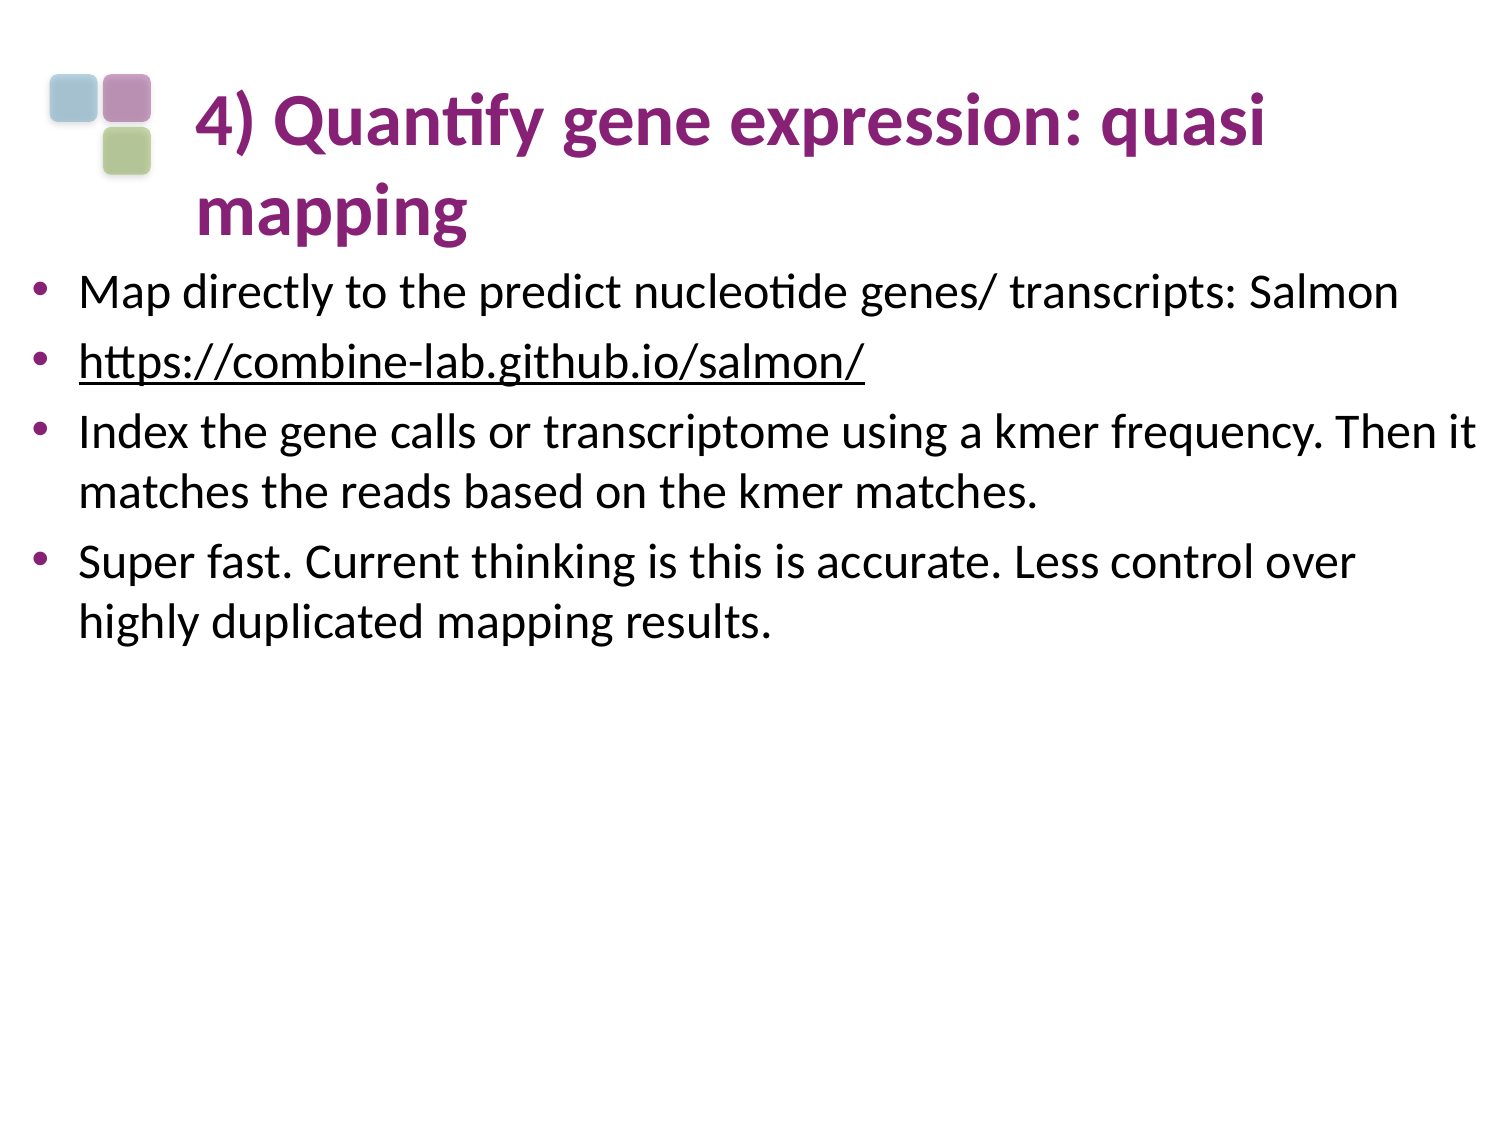

# 4) Quantify gene expression: quasi mapping
Map directly to the predict nucleotide genes/ transcripts: Salmon
https://combine-lab.github.io/salmon/
Index the gene calls or transcriptome using a kmer frequency. Then it matches the reads based on the kmer matches.
Super fast. Current thinking is this is accurate. Less control over highly duplicated mapping results.